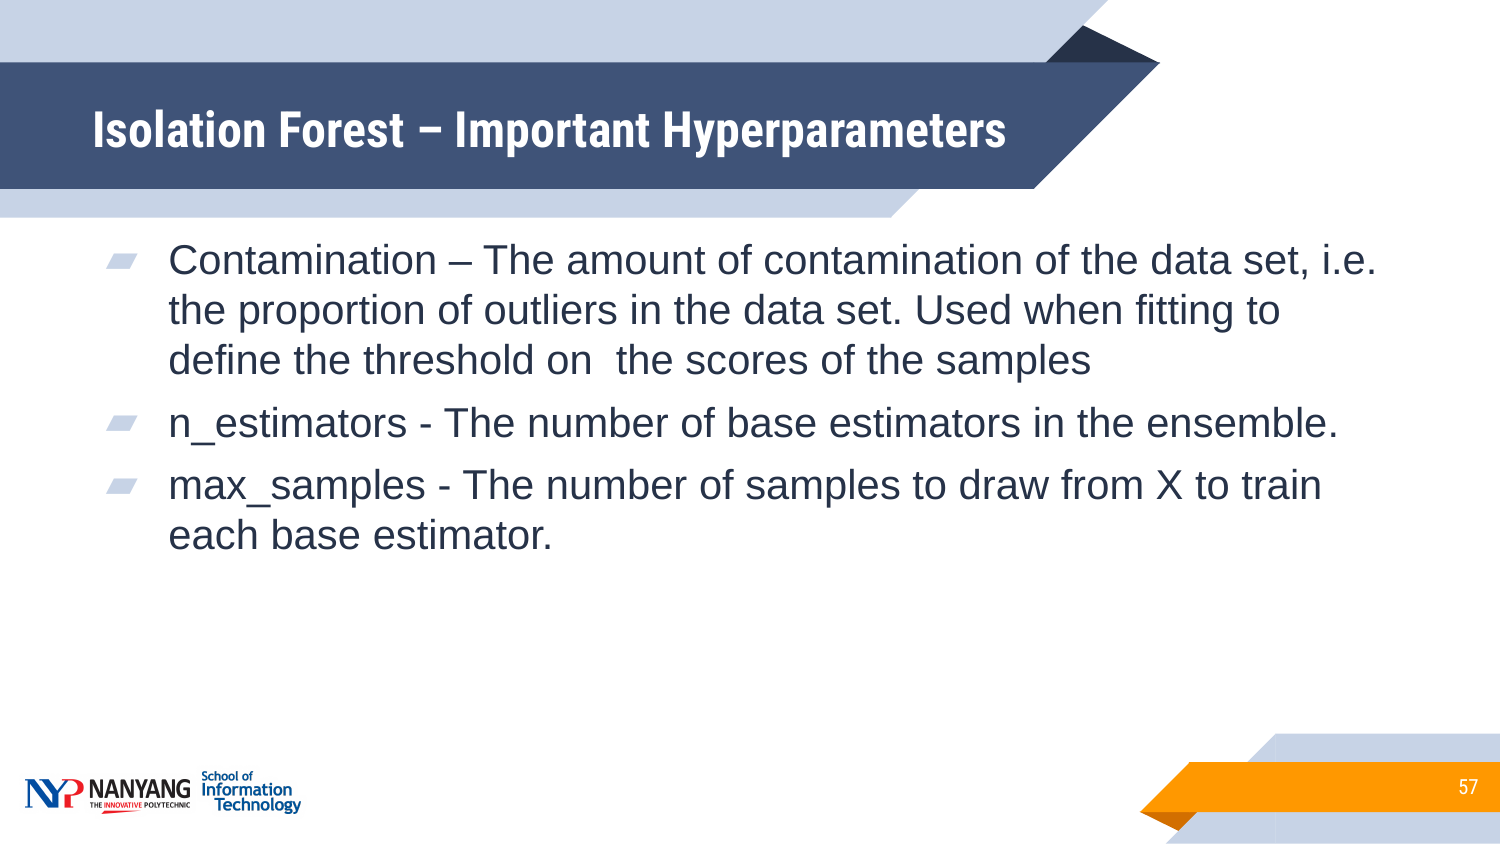

# Isolation Forest – Important Hyperparameters
Contamination – The amount of contamination of the data set, i.e. the proportion of outliers in the data set. Used when fitting to define the threshold on  the scores of the samples
n_estimators - The number of base estimators in the ensemble.
max_samples - The number of samples to draw from X to train each base estimator.
57